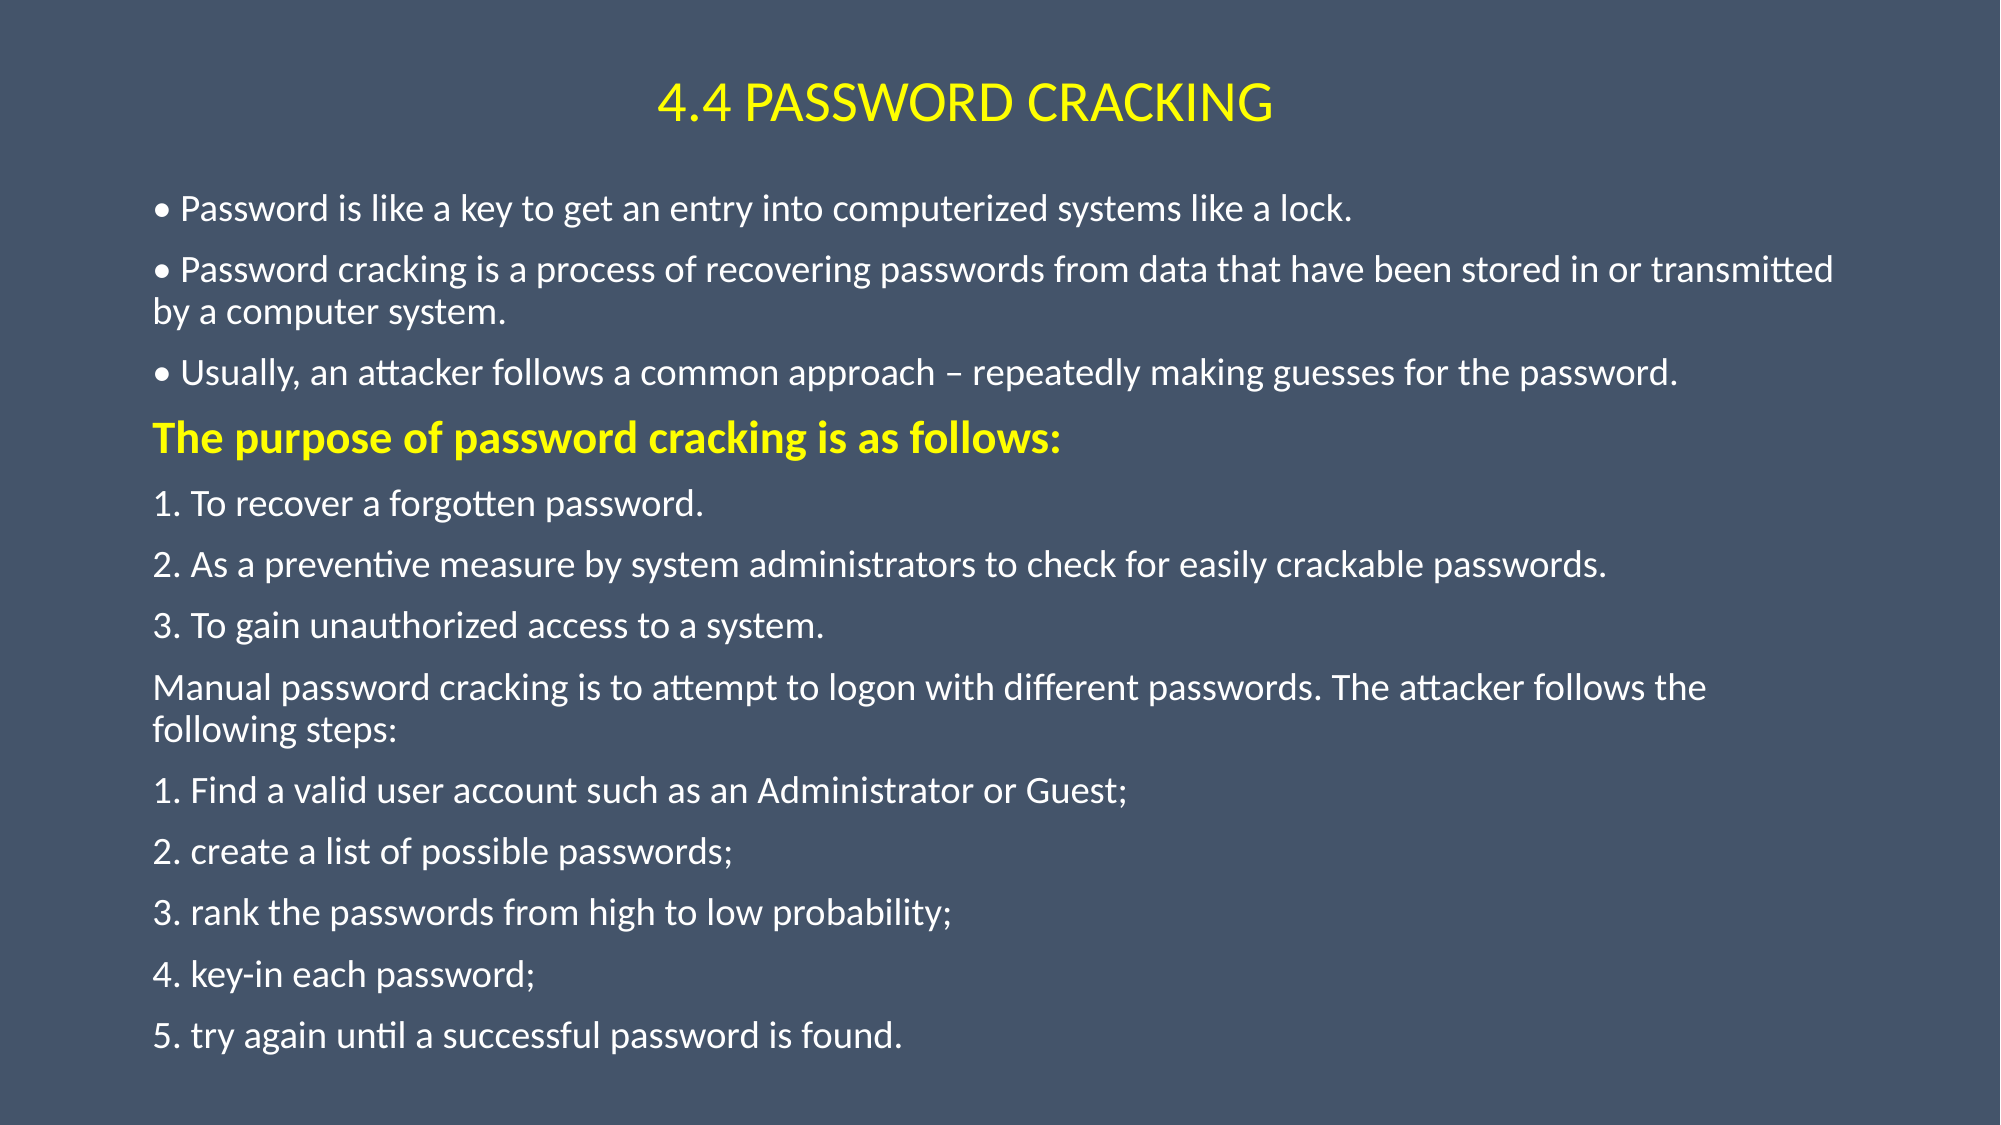

# 4.4 PASSWORD CRACKING
• Password is like a key to get an entry into computerized systems like a lock.
• Password cracking is a process of recovering passwords from data that have been stored in or transmitted by a computer system.
• Usually, an attacker follows a common approach – repeatedly making guesses for the password.
The purpose of password cracking is as follows:
1. To recover a forgotten password.
2. As a preventive measure by system administrators to check for easily crackable passwords.
3. To gain unauthorized access to a system.
Manual password cracking is to attempt to logon with different passwords. The attacker follows the following steps:
1. Find a valid user account such as an Administrator or Guest;
2. create a list of possible passwords;
3. rank the passwords from high to low probability;
4. key-in each password;
5. try again until a successful password is found.